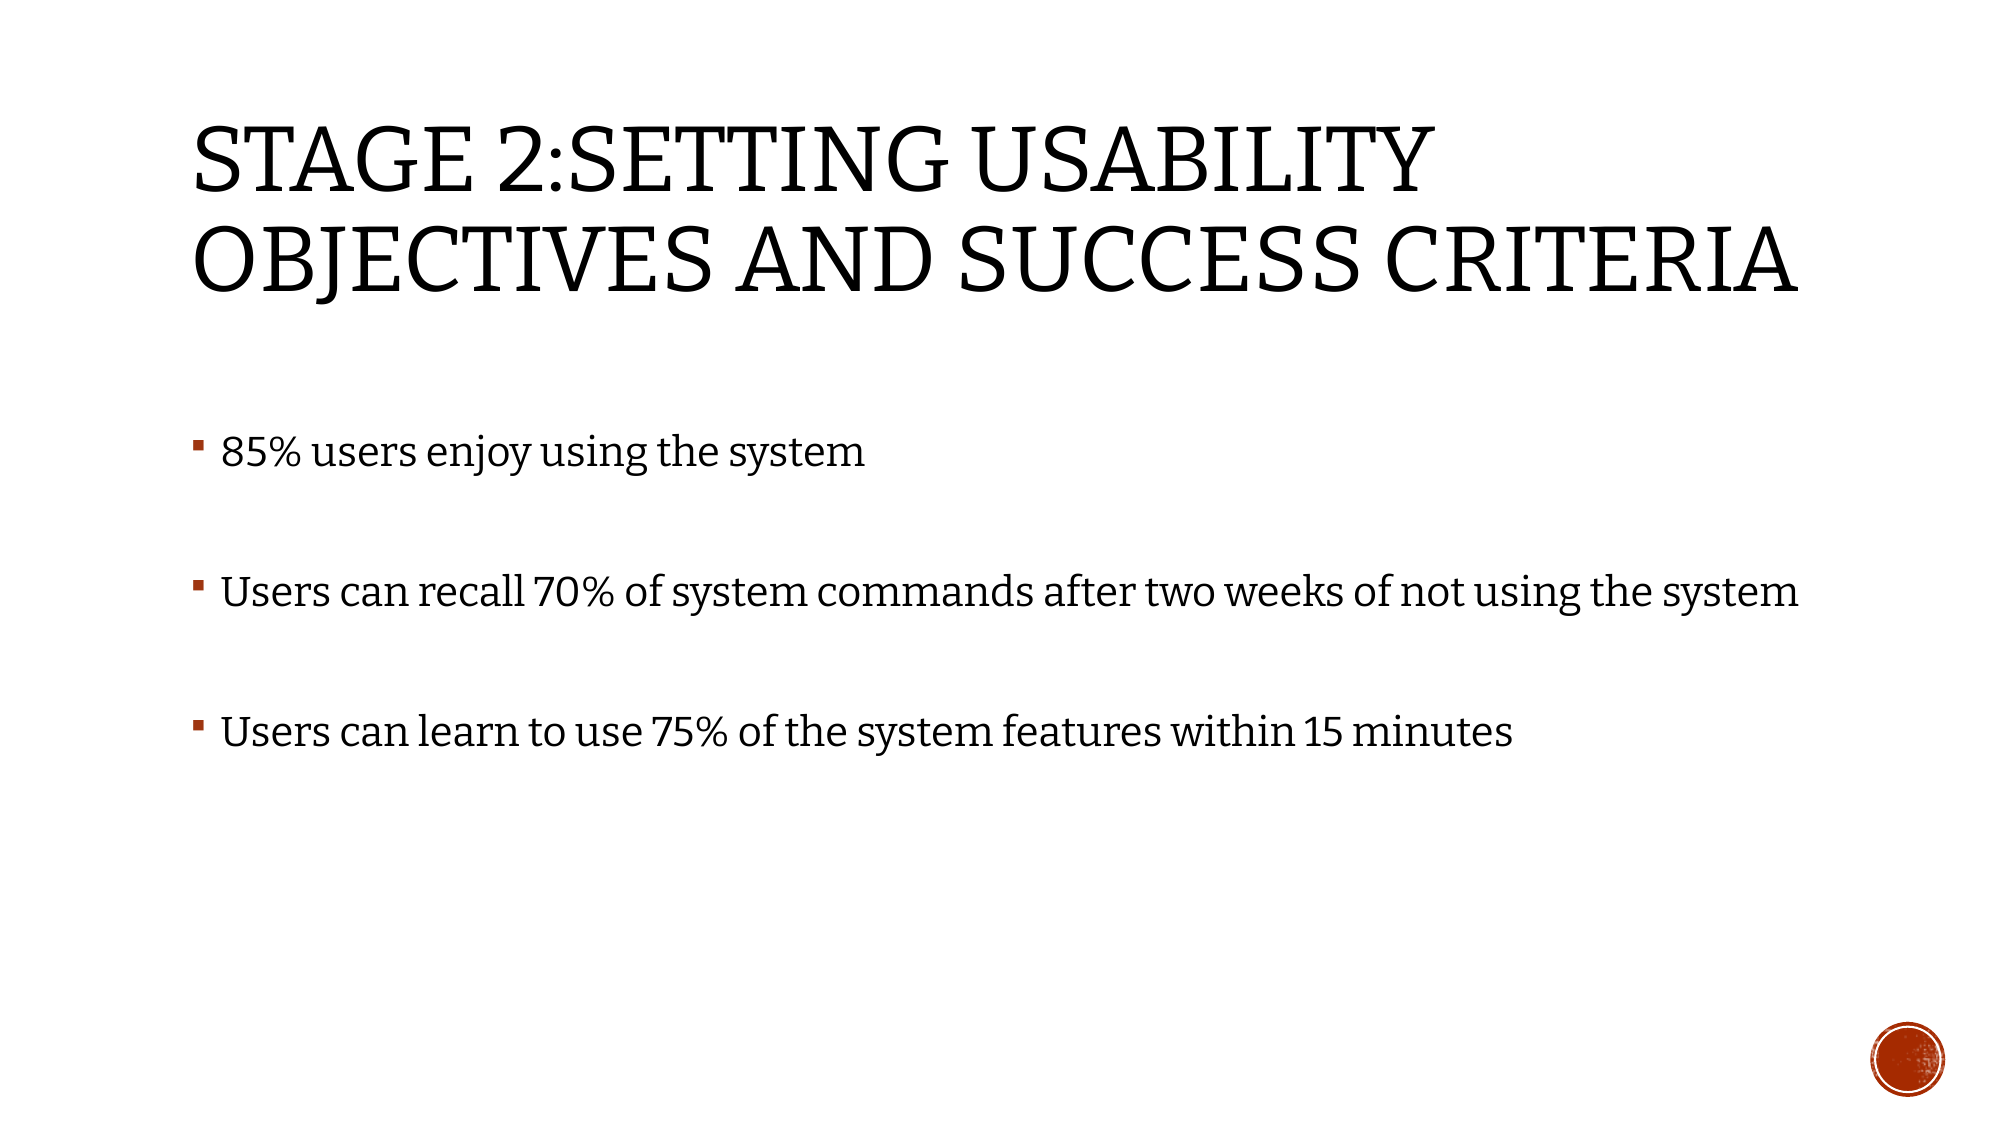

# Stage 2:setting usability objectives and success criteria

85% users enjoy using the system

Users can recall 70% of system commands after two weeks of not using the system

Users can learn to use 75% of the system features within 15 minutes